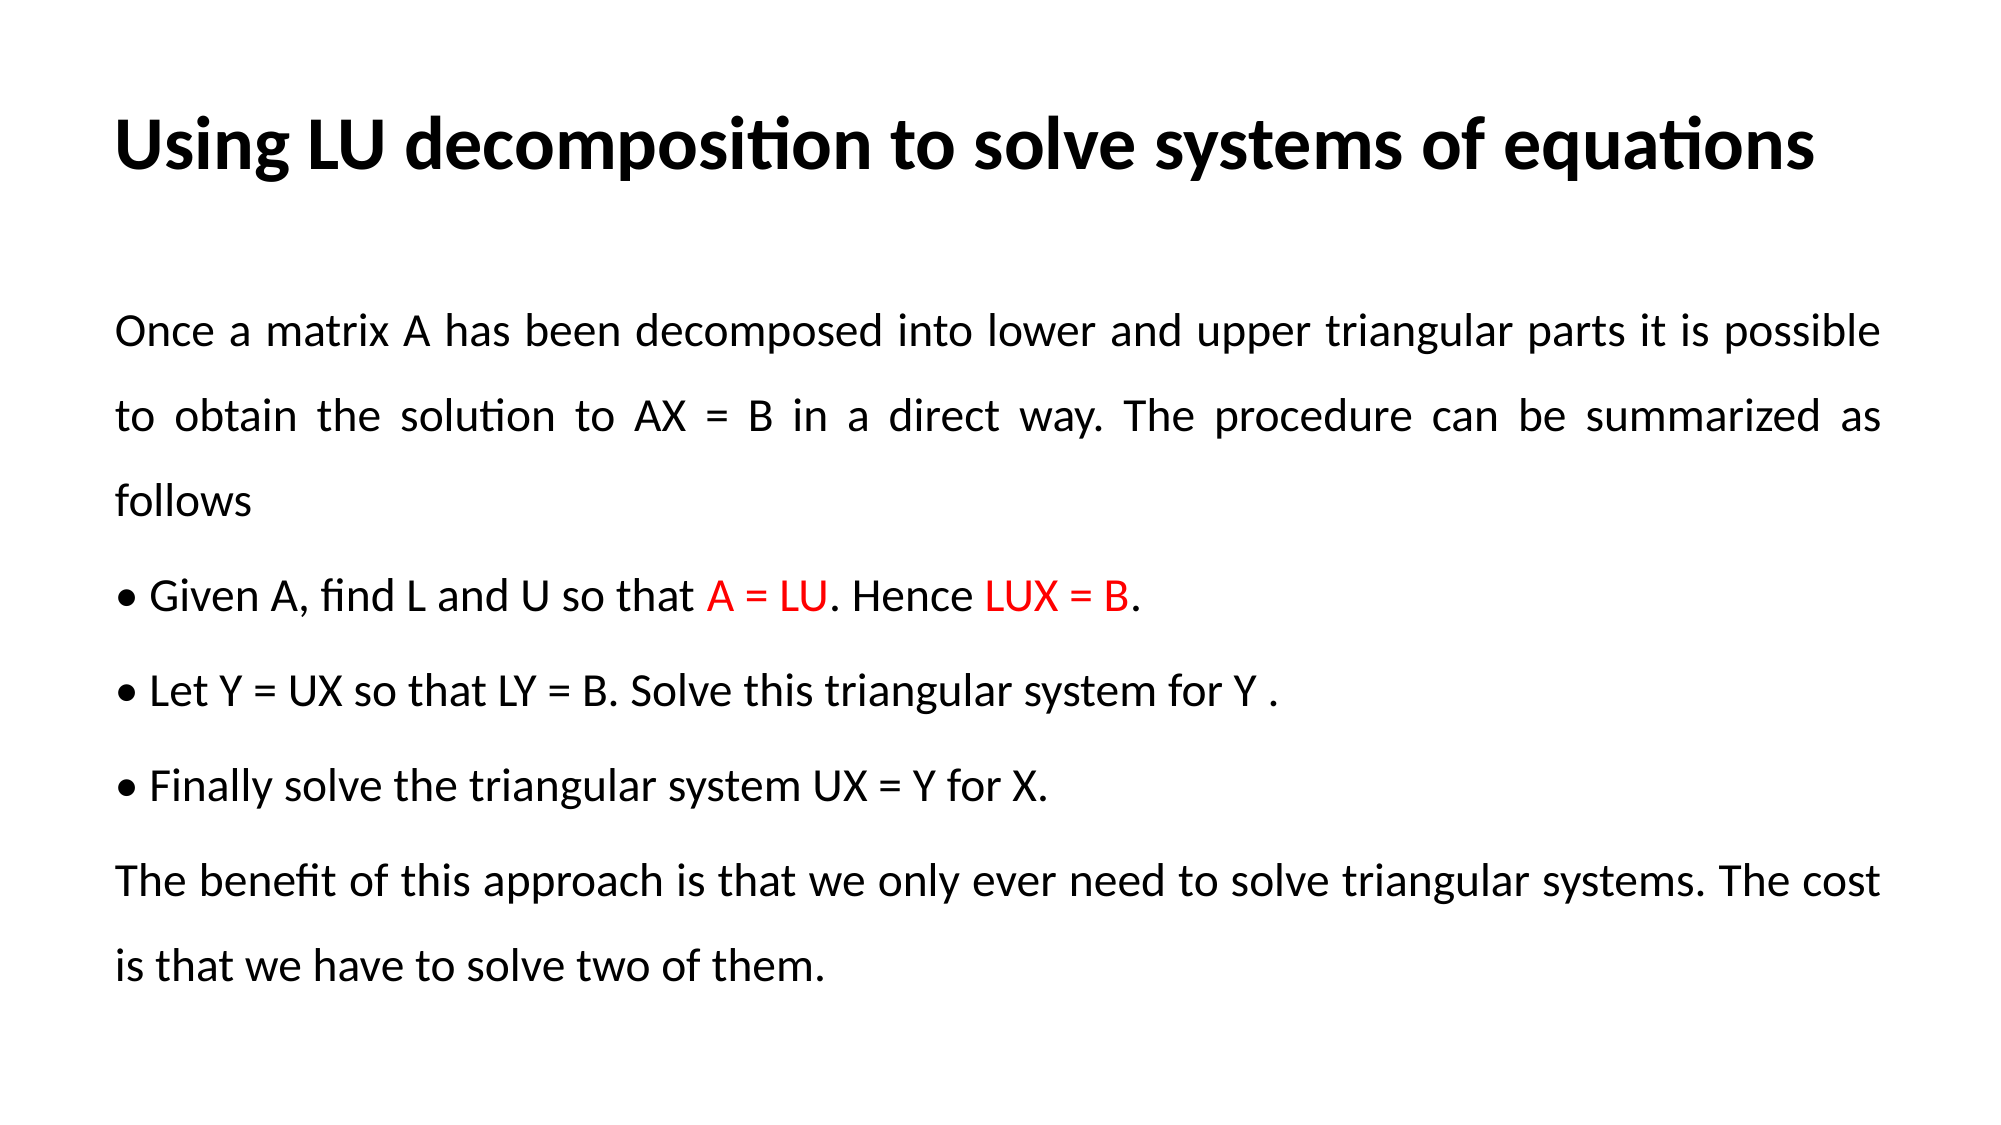

# Using LU decomposition to solve systems of equations
Once a matrix A has been decomposed into lower and upper triangular parts it is possible to obtain the solution to AX = B in a direct way. The procedure can be summarized as follows
• Given A, find L and U so that A = LU. Hence LUX = B.
• Let Y = UX so that LY = B. Solve this triangular system for Y .
• Finally solve the triangular system UX = Y for X.
The benefit of this approach is that we only ever need to solve triangular systems. The cost is that we have to solve two of them.